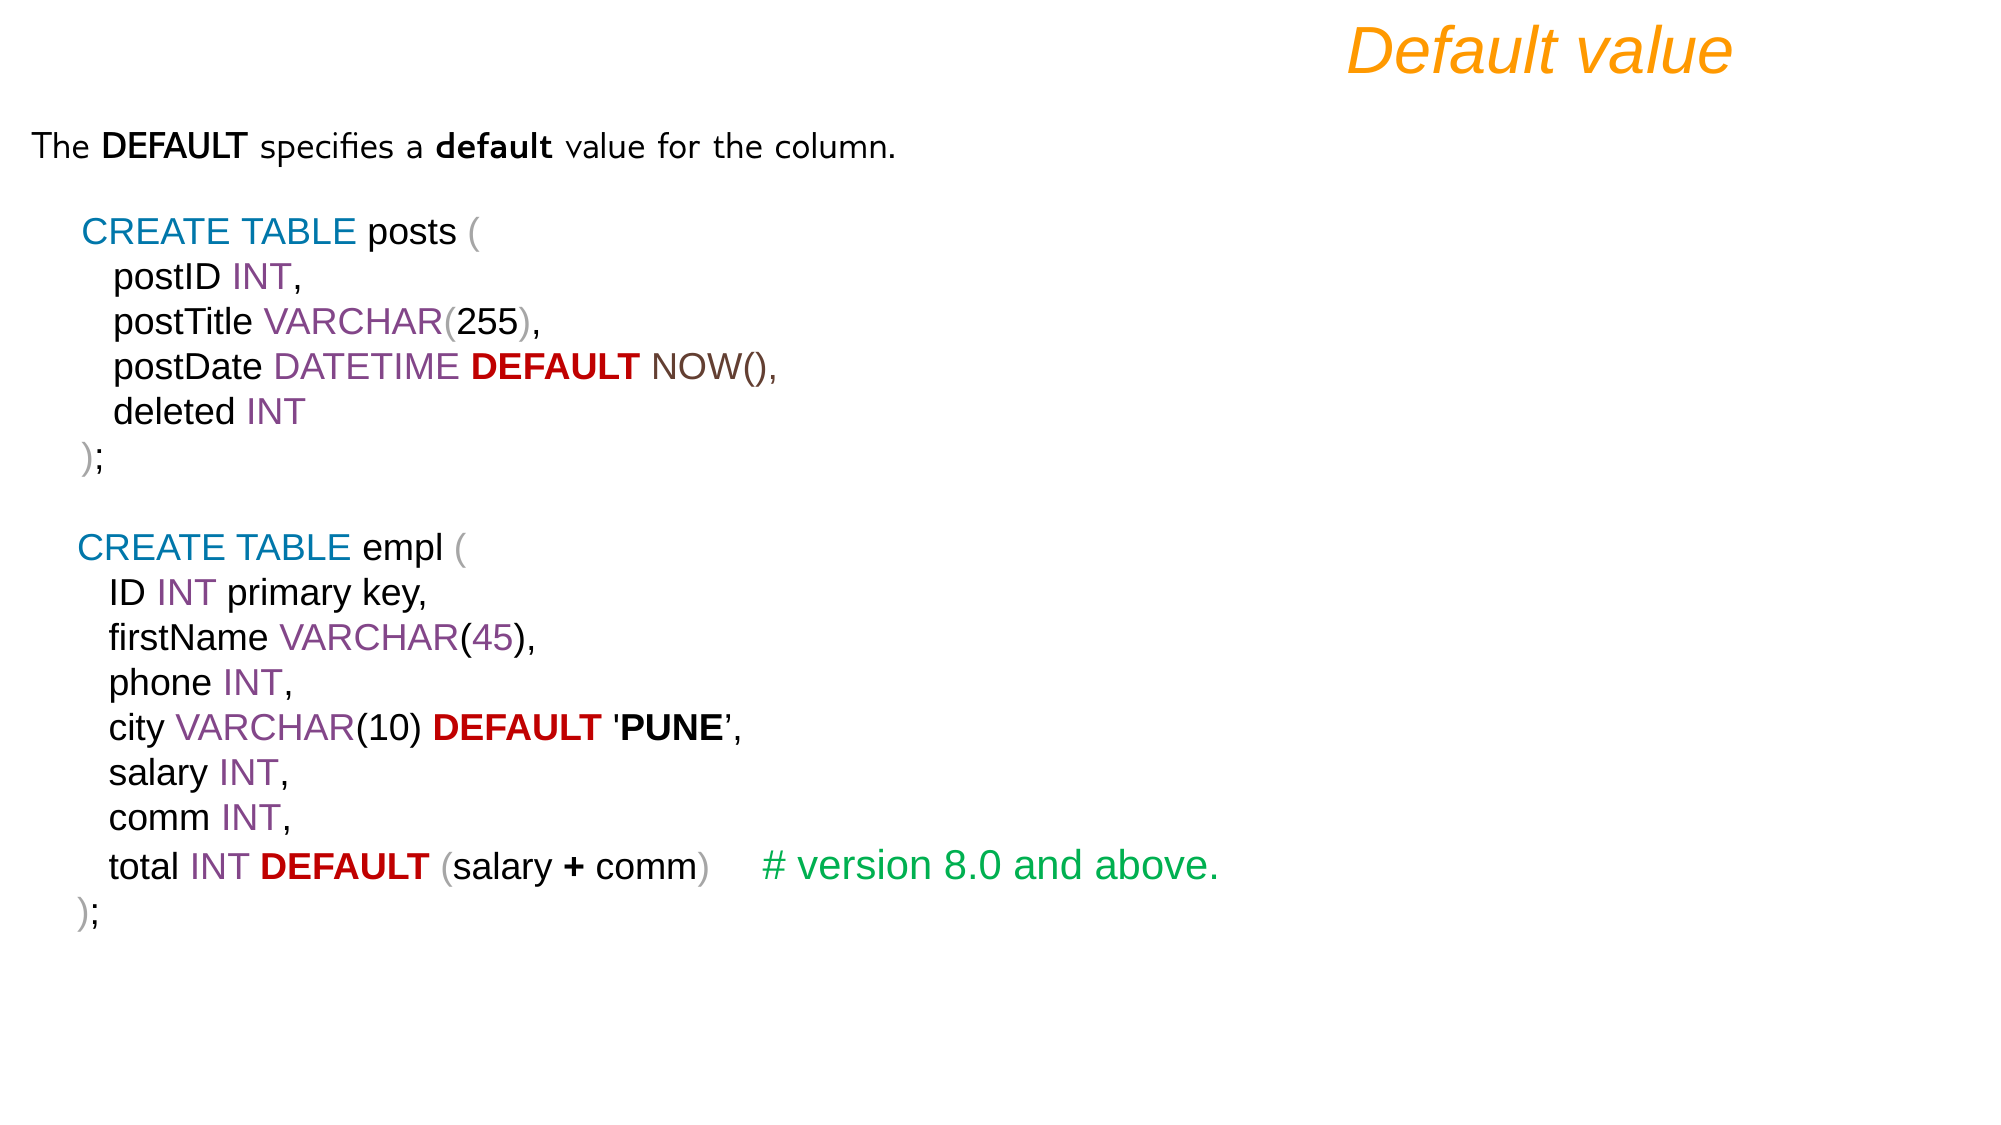

Default value
The DEFAULT specifies a default value for the column.
CREATE TABLE posts (
   postID INT,
   postTitle VARCHAR(255),
   postDate DATETIME DEFAULT NOW(),
   deleted INT
);
CREATE TABLE empl (
   ID INT primary key,
   firstName VARCHAR(45),
   phone INT,
   city VARCHAR(10) DEFAULT 'PUNE’,
   salary INT,
   comm INT,
   total INT DEFAULT (salary + comm)     # version 8.0 and above.
);